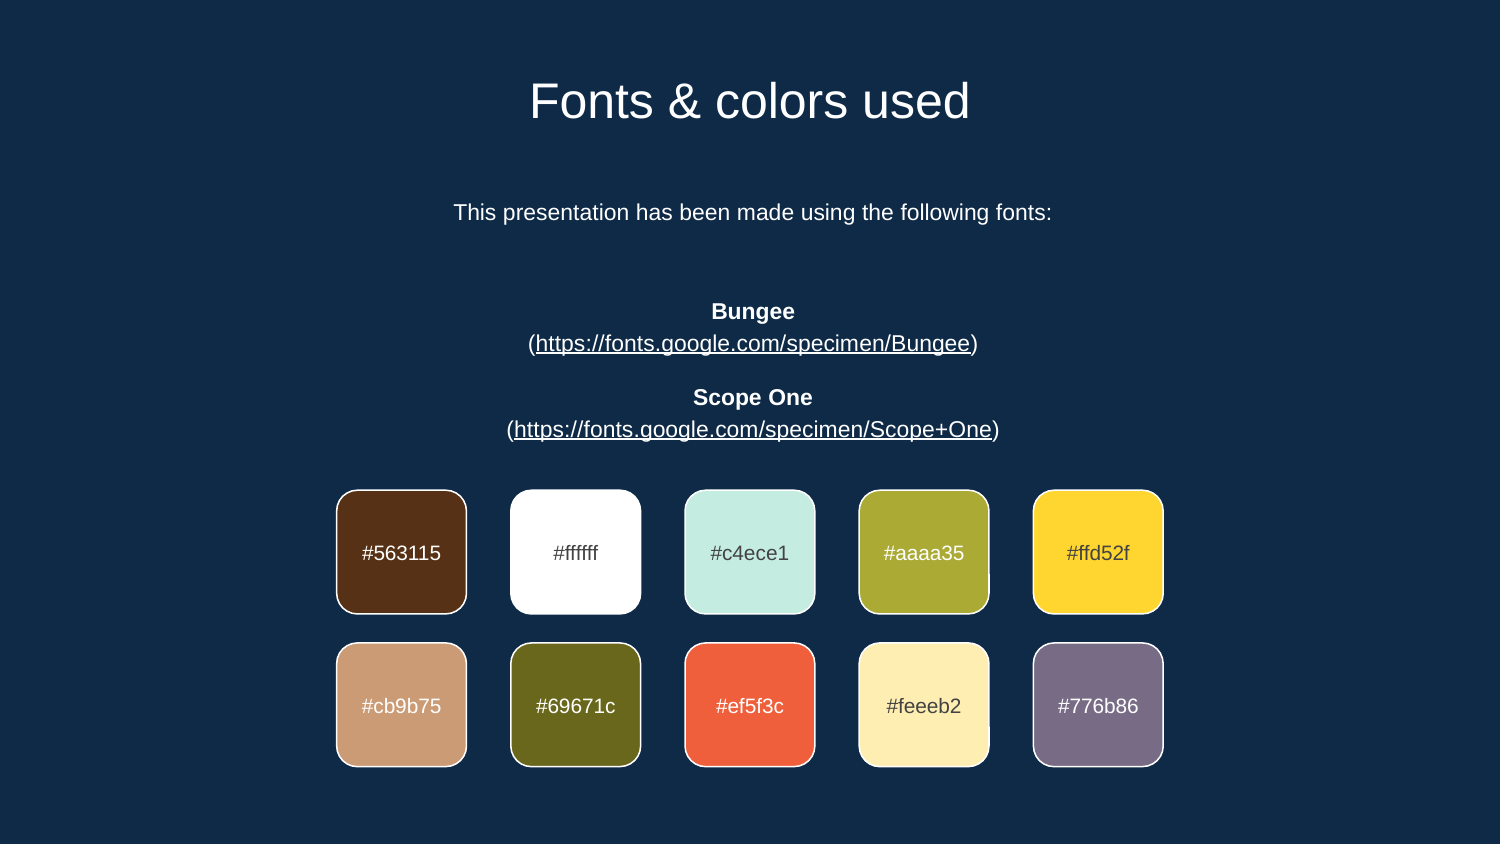

# Fonts & colors used
This presentation has been made using the following fonts:

Bungee
(https://fonts.google.com/specimen/Bungee)

Scope One
(https://fonts.google.com/specimen/Scope+One)

#563115
#ffffff
#c4ece1
#aaaa35
#ffd52f

#cb9b75
#69671c
#ef5f3c
#feeeb2
#776b86